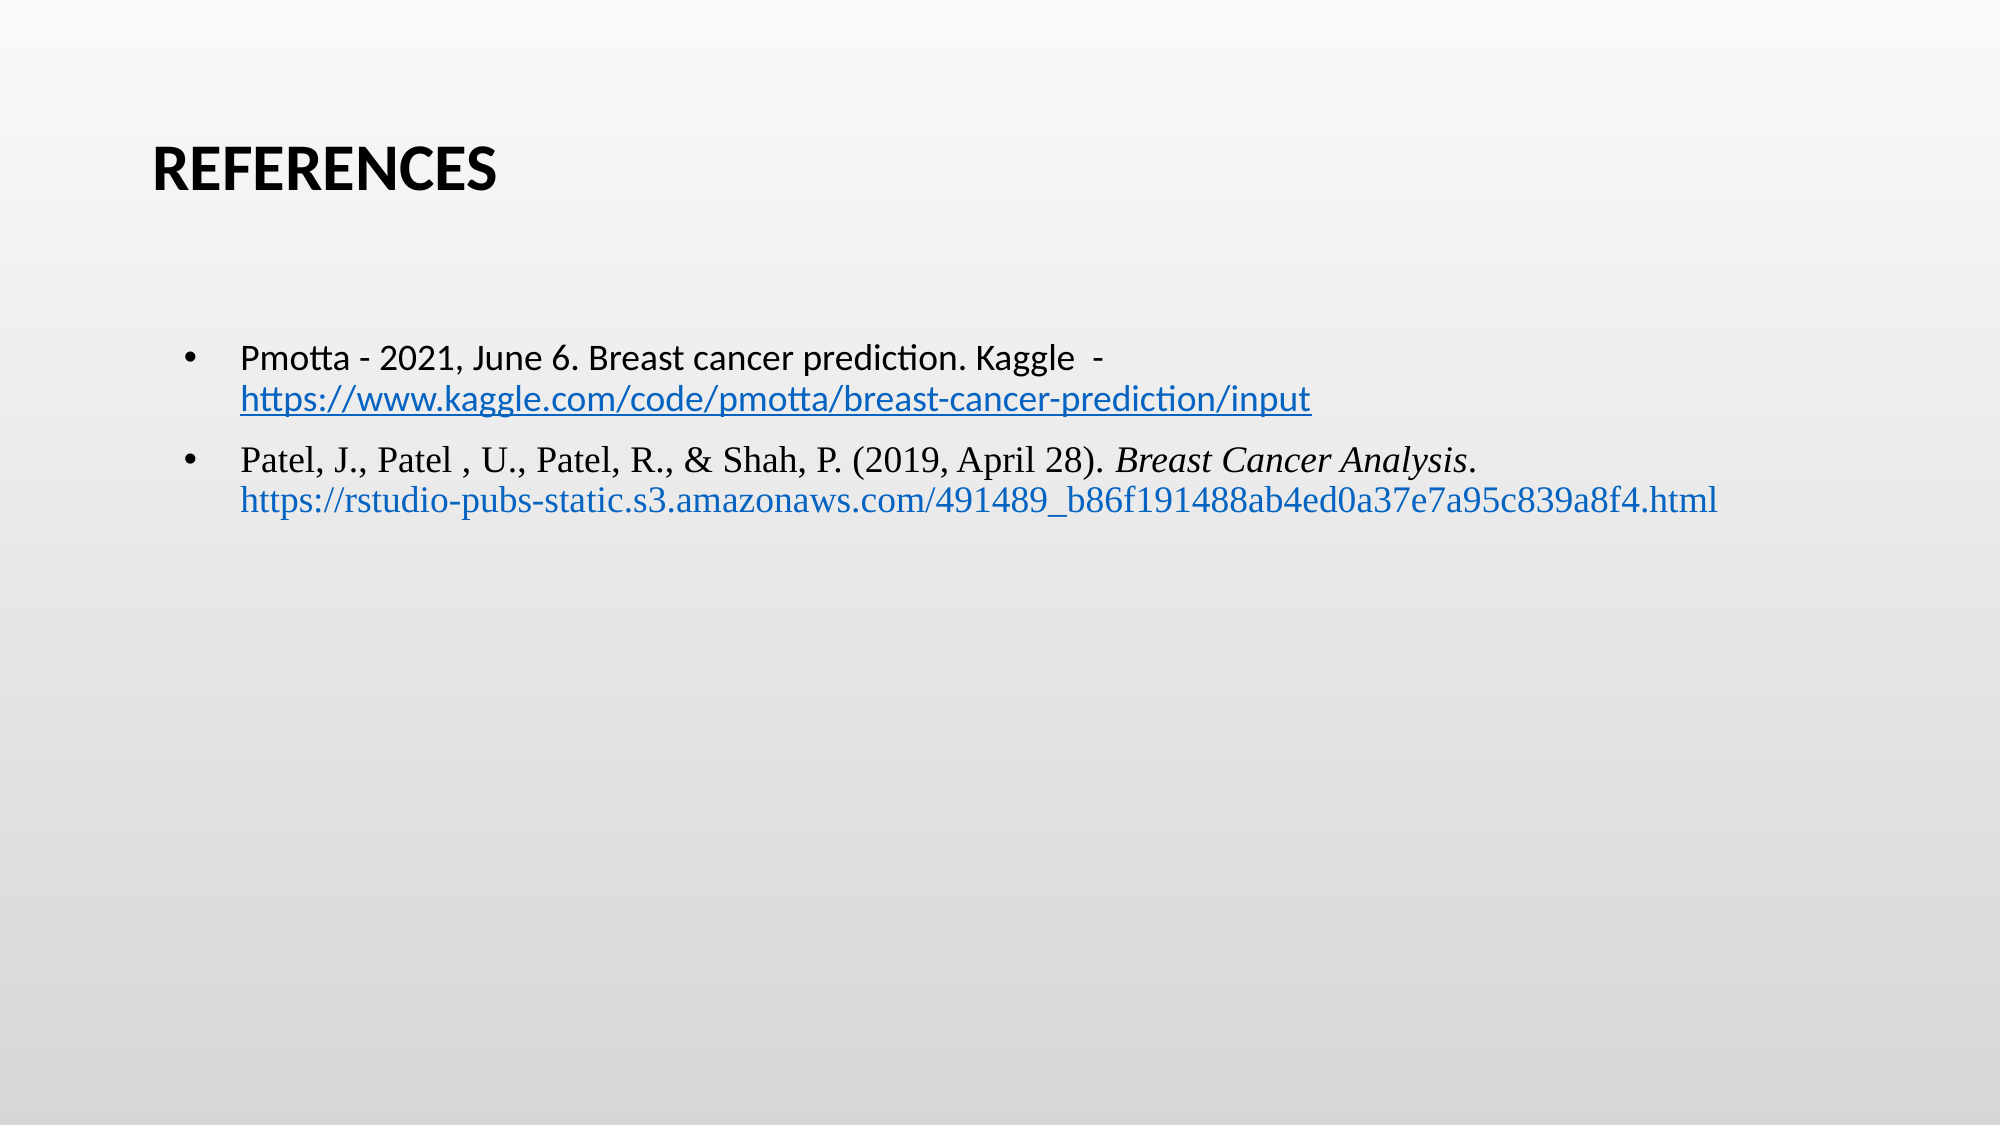

# REFERENCES

Pmotta - 2021, June 6. Breast cancer prediction. Kaggle  - https://www.kaggle.com/code/pmotta/breast-cancer-prediction/input
Patel, J., Patel , U., Patel, R., & Shah, P. (2019, April 28). Breast Cancer Analysis.   https://rstudio-pubs-static.s3.amazonaws.com/491489_b86f191488ab4ed0a37e7a95c839a8f4.html